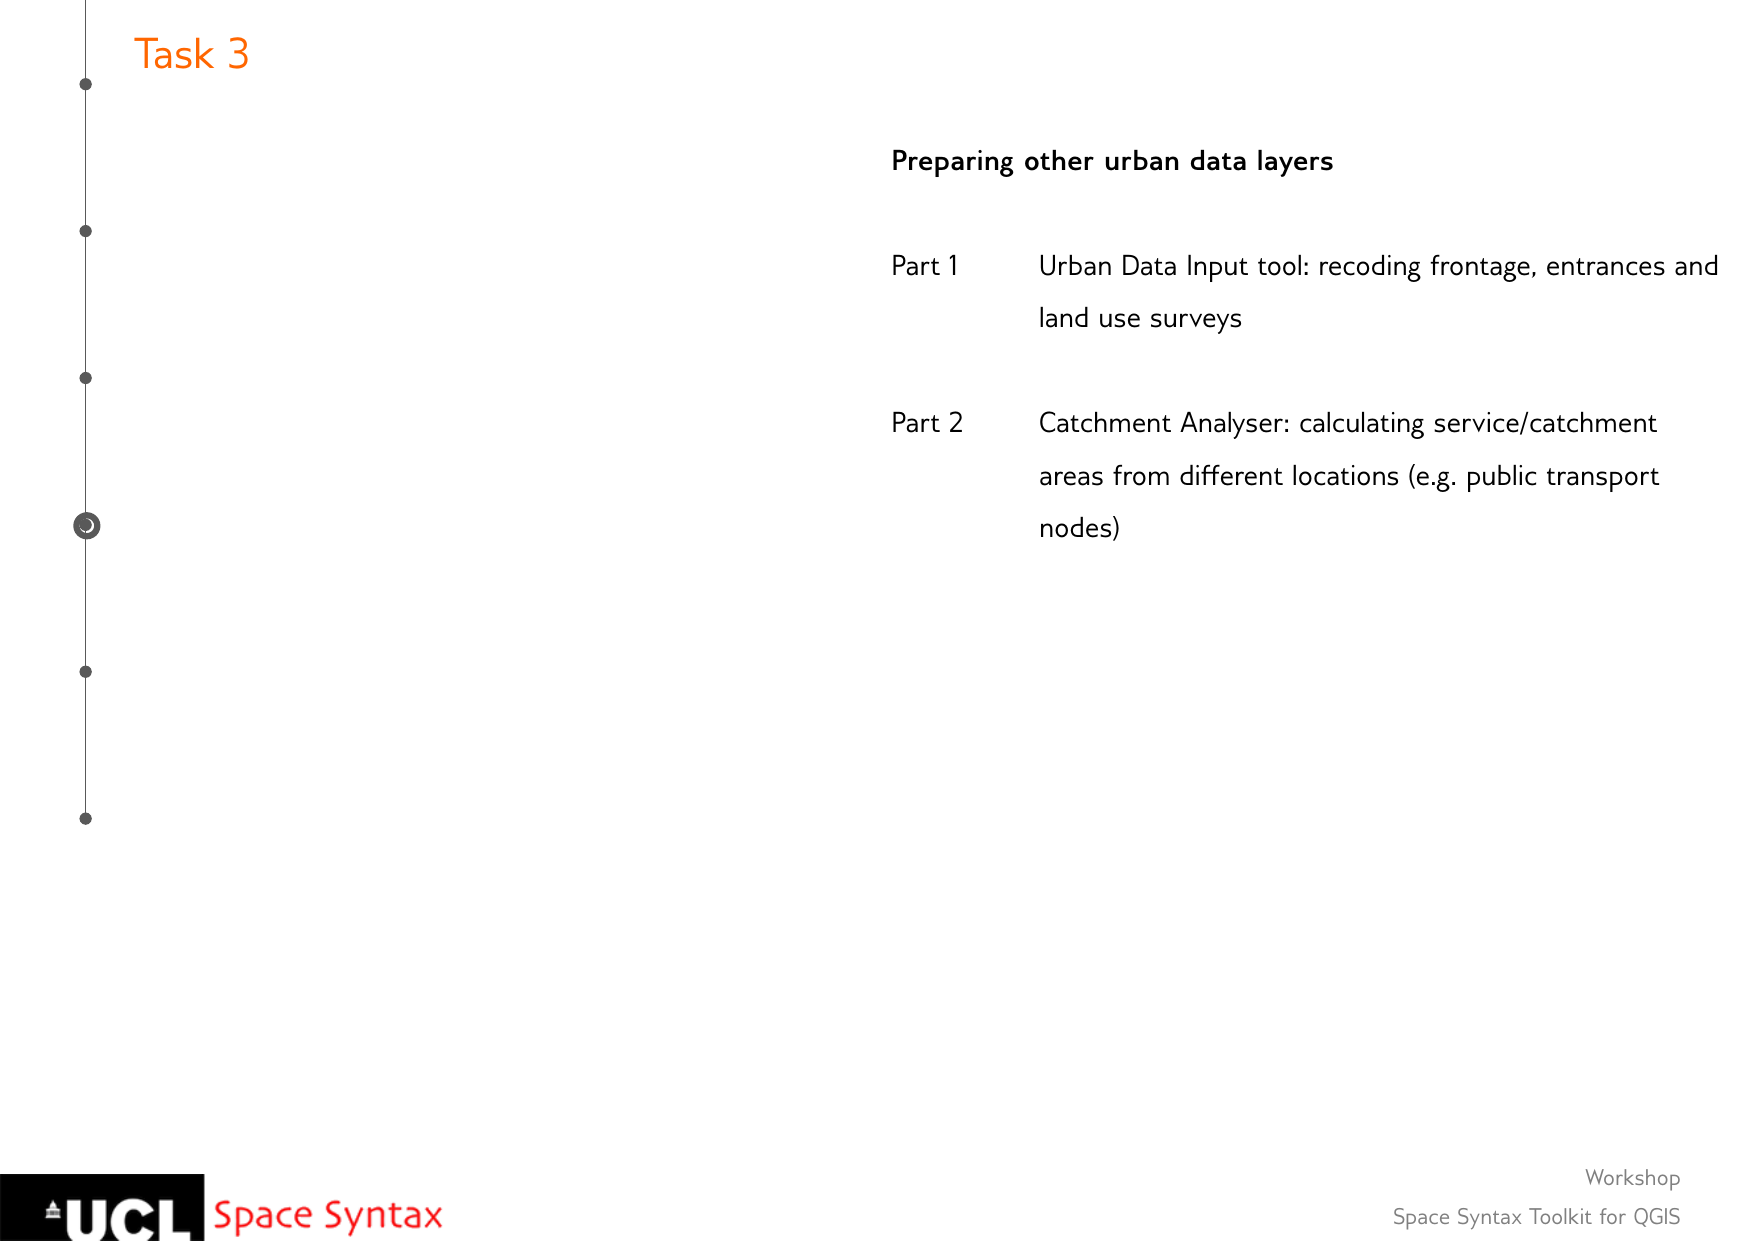

Task 3
Preparing other urban data layers

Part 1	Urban Data Input tool: recoding frontage, entrances and land use surveys

Part 2	Catchment Analyser: calculating service/catchment areas from different locations (e.g. public transport nodes)